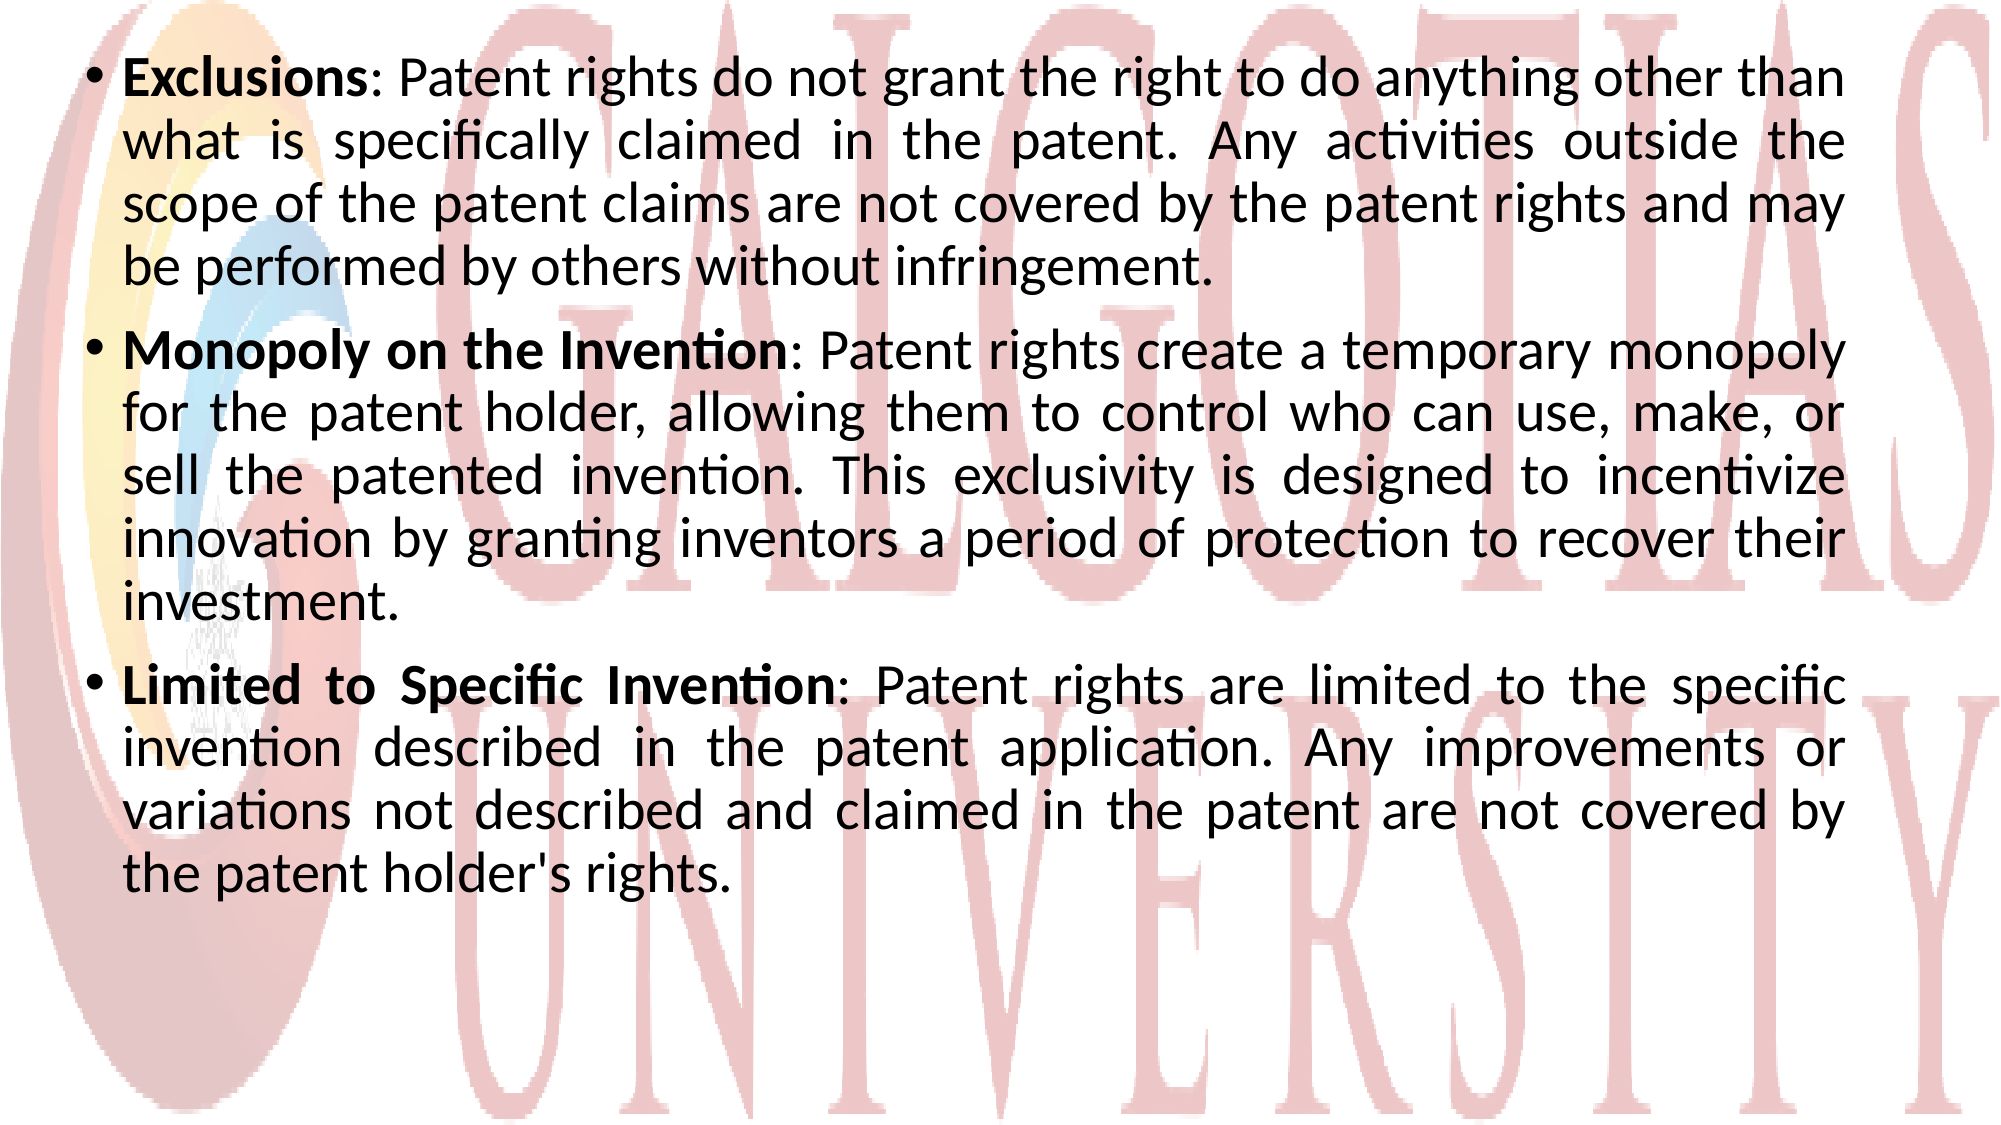

Exclusions: Patent rights do not grant the right to do anything other than what is specifically claimed in the patent. Any activities outside the scope of the patent claims are not covered by the patent rights and may be performed by others without infringement.
Monopoly on the Invention: Patent rights create a temporary monopoly for the patent holder, allowing them to control who can use, make, or sell the patented invention. This exclusivity is designed to incentivize innovation by granting inventors a period of protection to recover their investment.
Limited to Specific Invention: Patent rights are limited to the specific invention described in the patent application. Any improvements or variations not described and claimed in the patent are not covered by the patent holder's rights.